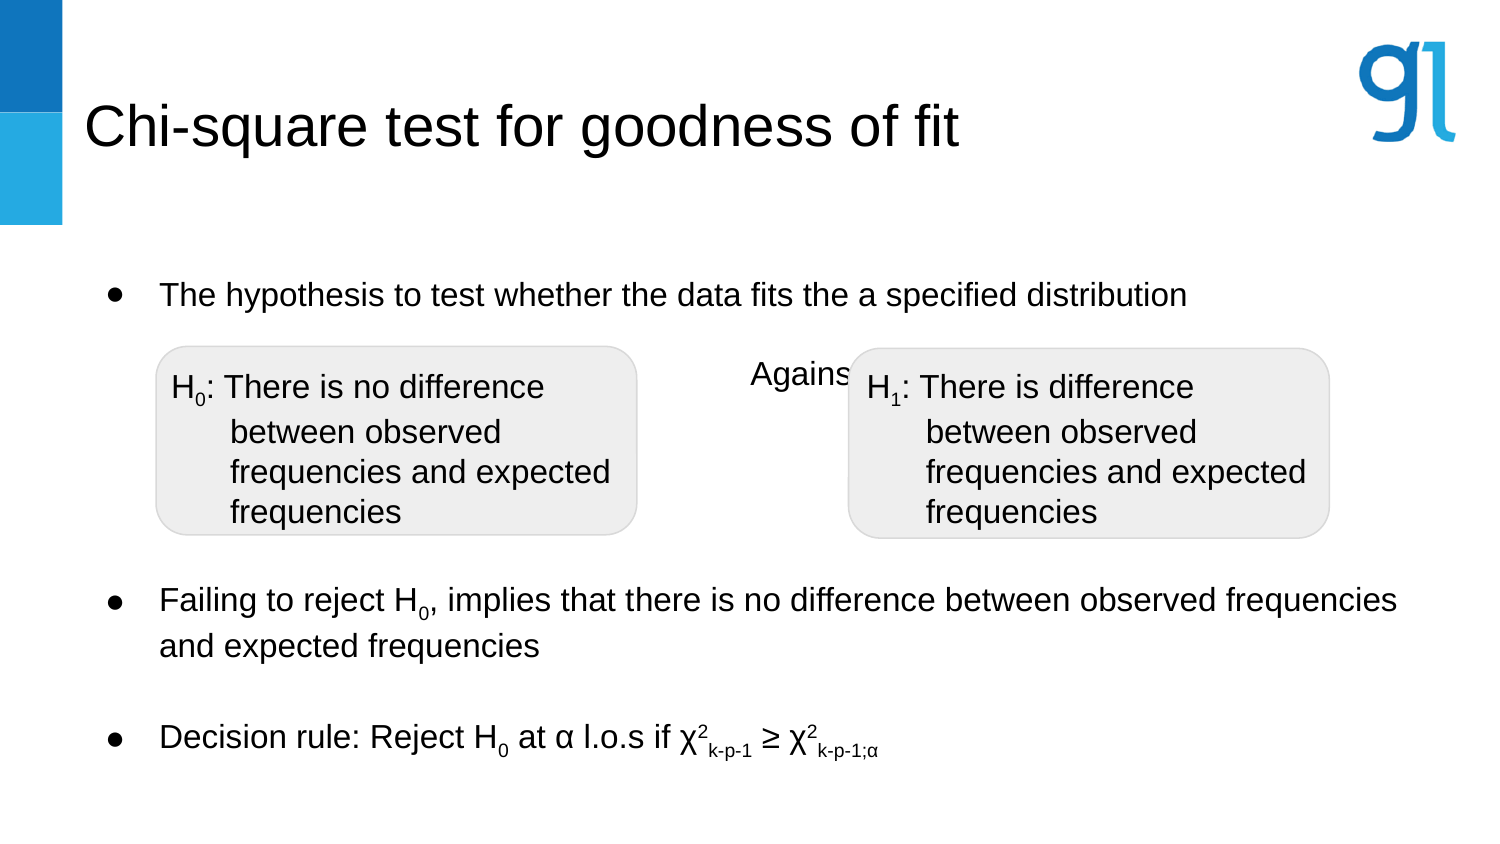

# Chi-square test for goodness of fit
The hypothesis to test whether the data fits the a specified distribution
	                                                Against
Failing to reject H0, implies that there is no difference between observed frequencies and expected frequencies
Decision rule: Reject H0 at α l.o.s if χ2k-p-1 ≥ χ2k-p-1;α

H0: There is no difference between observed frequencies and expected frequencies
H1: There is difference between observed frequencies and expected frequencies